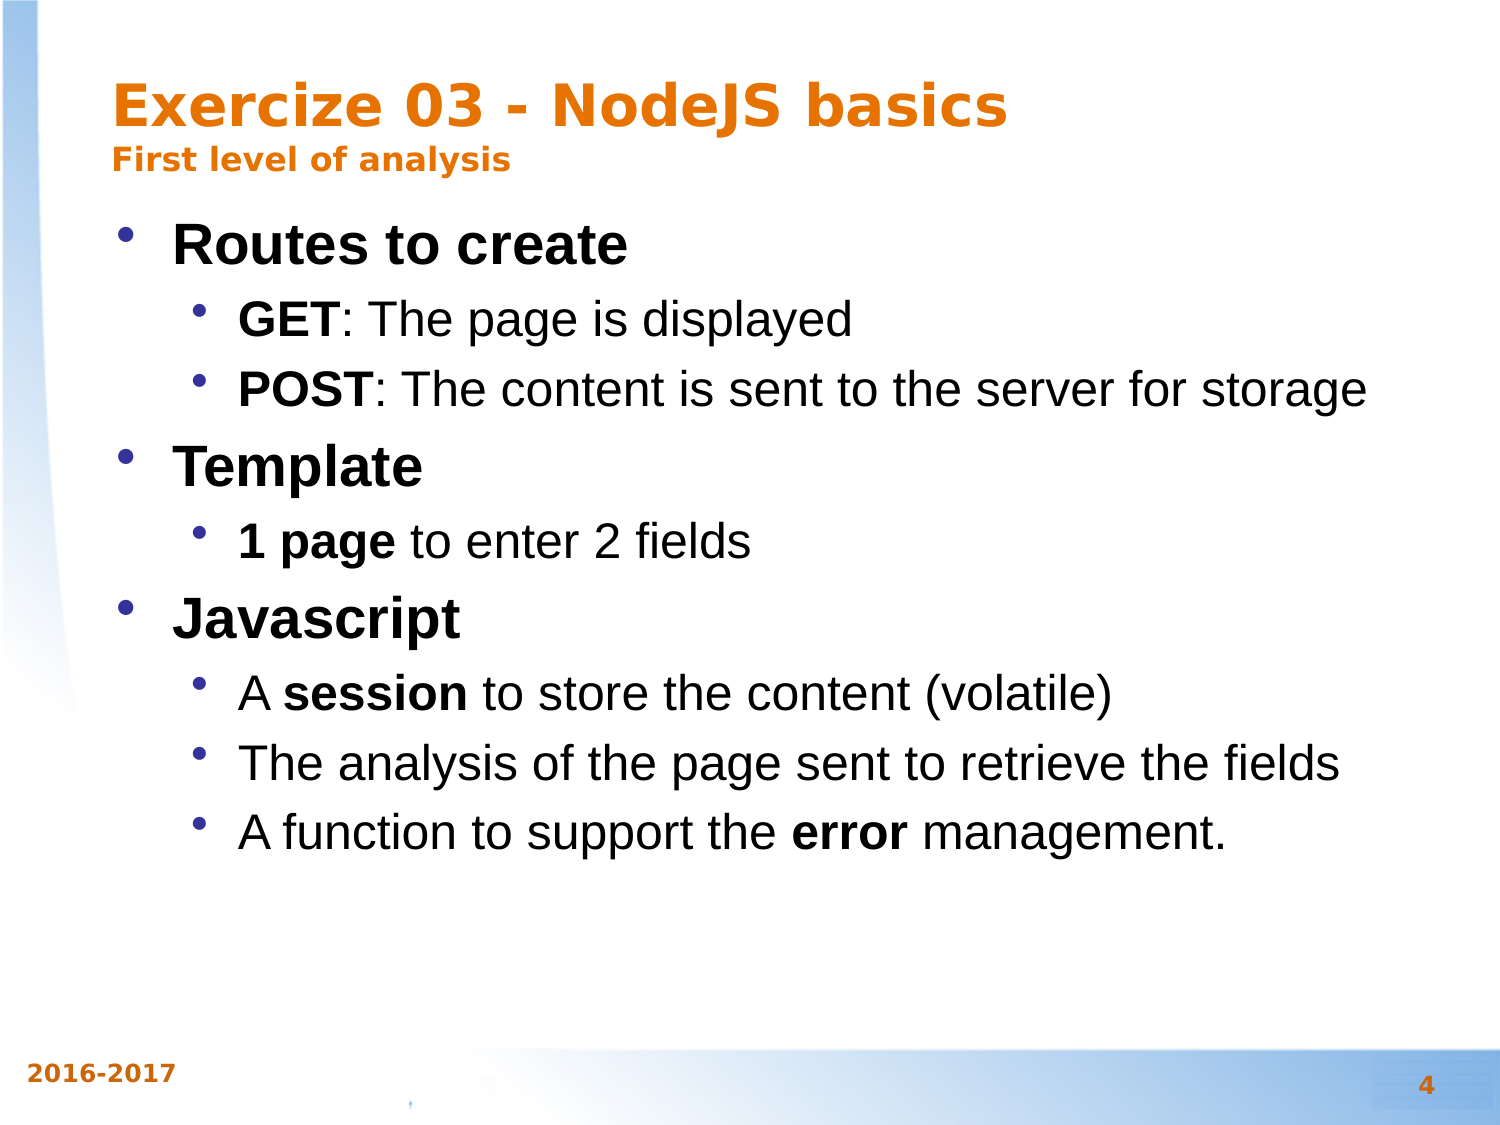

# Exercize 03 - NodeJS basics First level of analysis
Routes to create
GET: The page is displayed
POST: The content is sent to the server for storage
Template
1 page to enter 2 fields
Javascript
A session to store the content (volatile)
The analysis of the page sent to retrieve the fields
A function to support the error management.

4